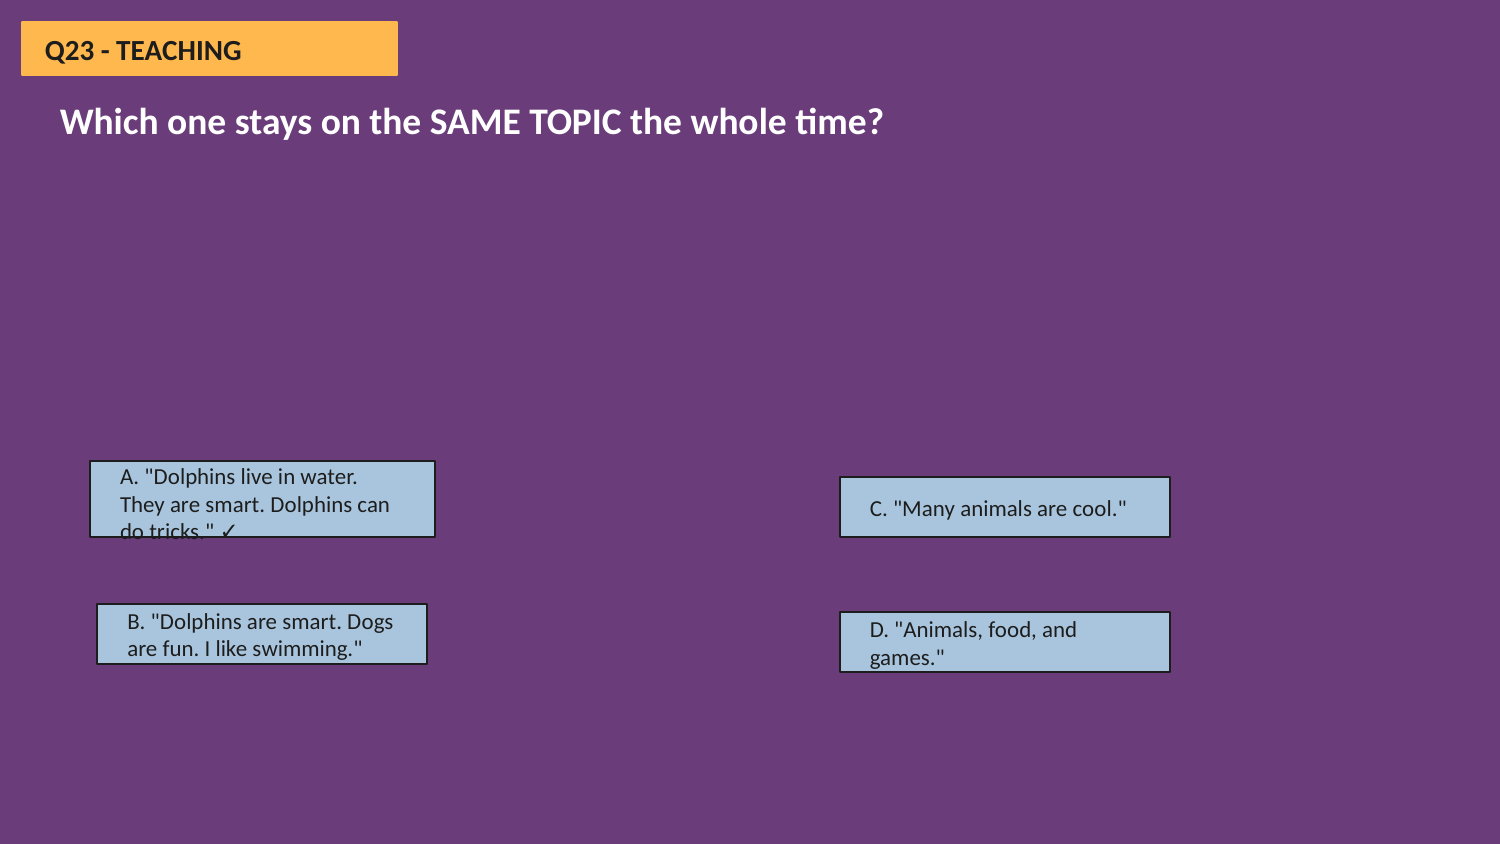

Q23 - TEACHING
Which one stays on the SAME TOPIC the whole time?

A. "Dolphins live in water. They are smart. Dolphins can do tricks." ✓
C. "Many animals are cool."

B. "Dolphins are smart. Dogs are fun. I like swimming."

D. "Animals, food, and games."